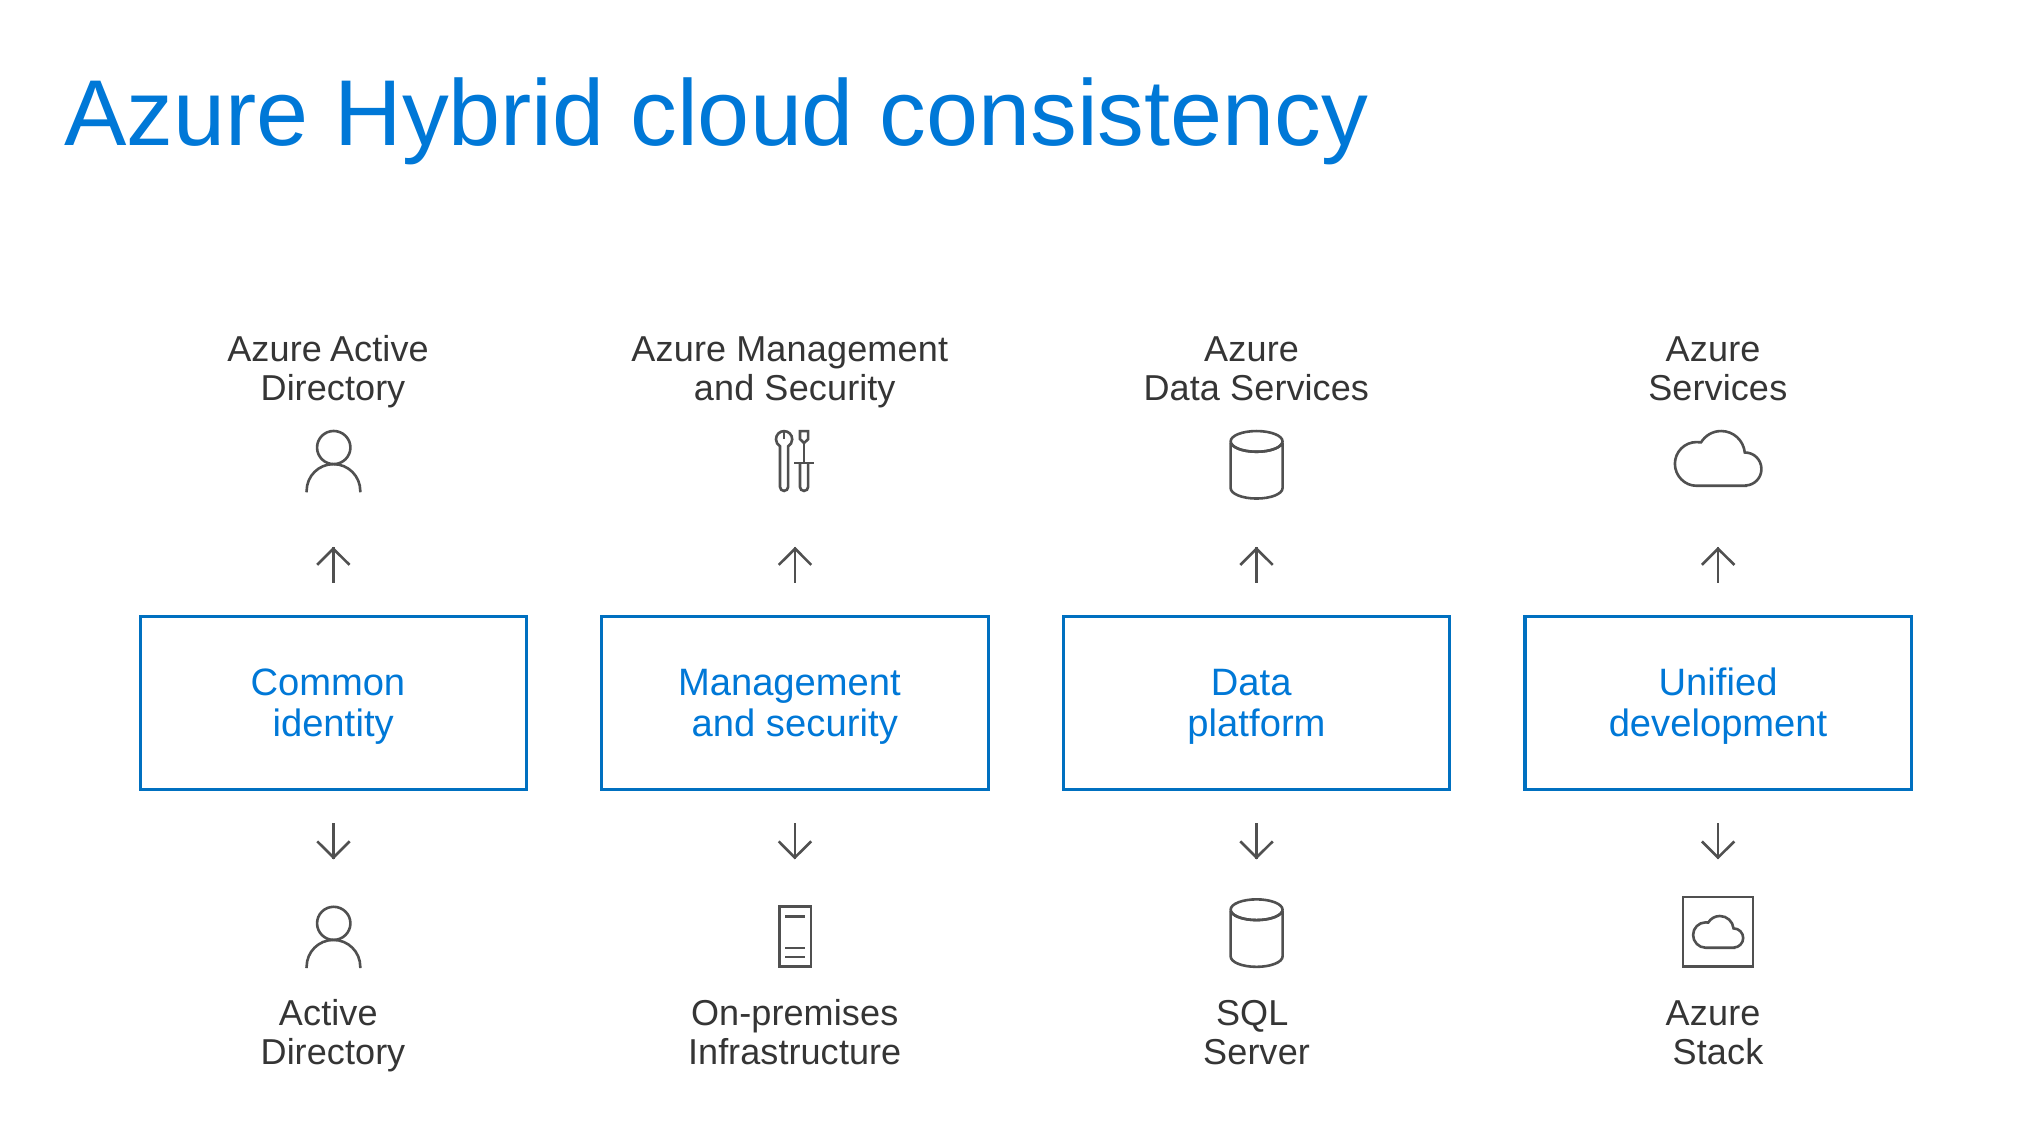

Azure Hybrid cloud consistency
Azure Active
Directory

Azure Management
and Security

Azure
Data Services

Azure
Services

Common
identity
Management
and security
Data
platform
Unified development

Azure
Stack

SQL
Server

Active
Directory

On-premises
Infrastructure